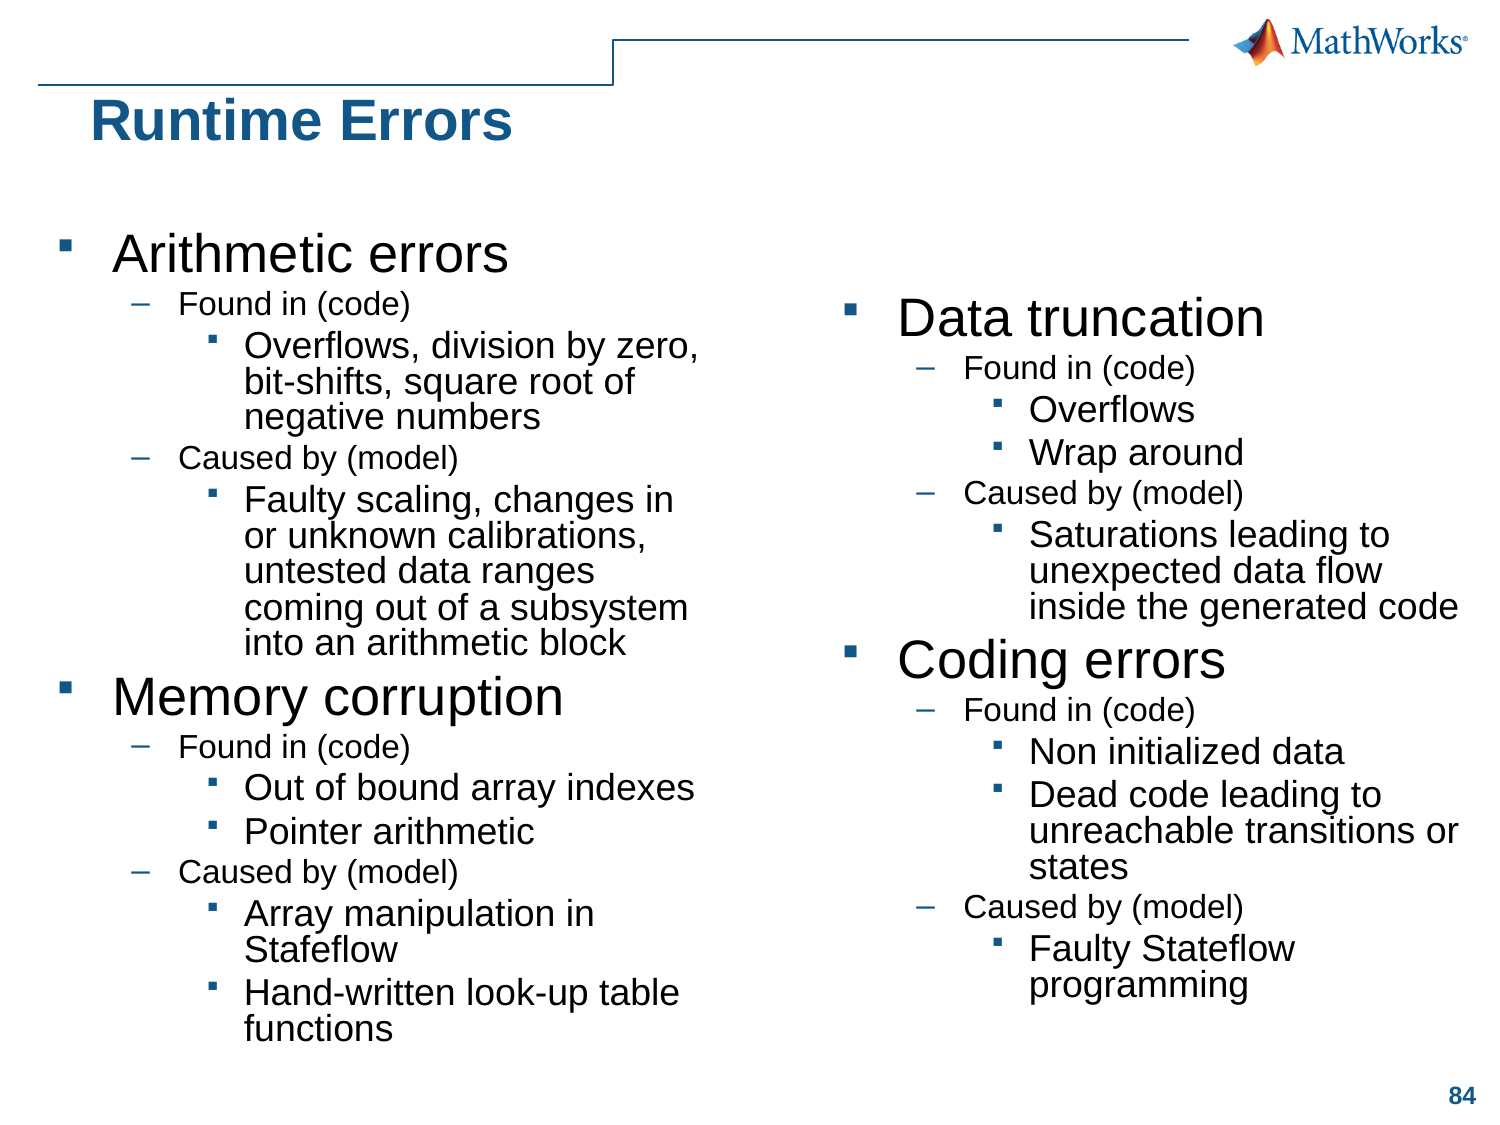

# Runtime Errors
Arithmetic errors
Found in (code)
Overflows, division by zero, bit-shifts, square root of negative numbers
Caused by (model)
Faulty scaling, changes in or unknown calibrations, untested data ranges coming out of a subsystem into an arithmetic block
Memory corruption
Found in (code)
Out of bound array indexes
Pointer arithmetic
Caused by (model)
Array manipulation in Stafeflow
Hand-written look-up table functions
Data truncation
Found in (code)
Overflows
Wrap around
Caused by (model)
Saturations leading to unexpected data flow inside the generated code
Coding errors
Found in (code)
Non initialized data
Dead code leading to unreachable transitions or states
Caused by (model)
Faulty Stateflow programming